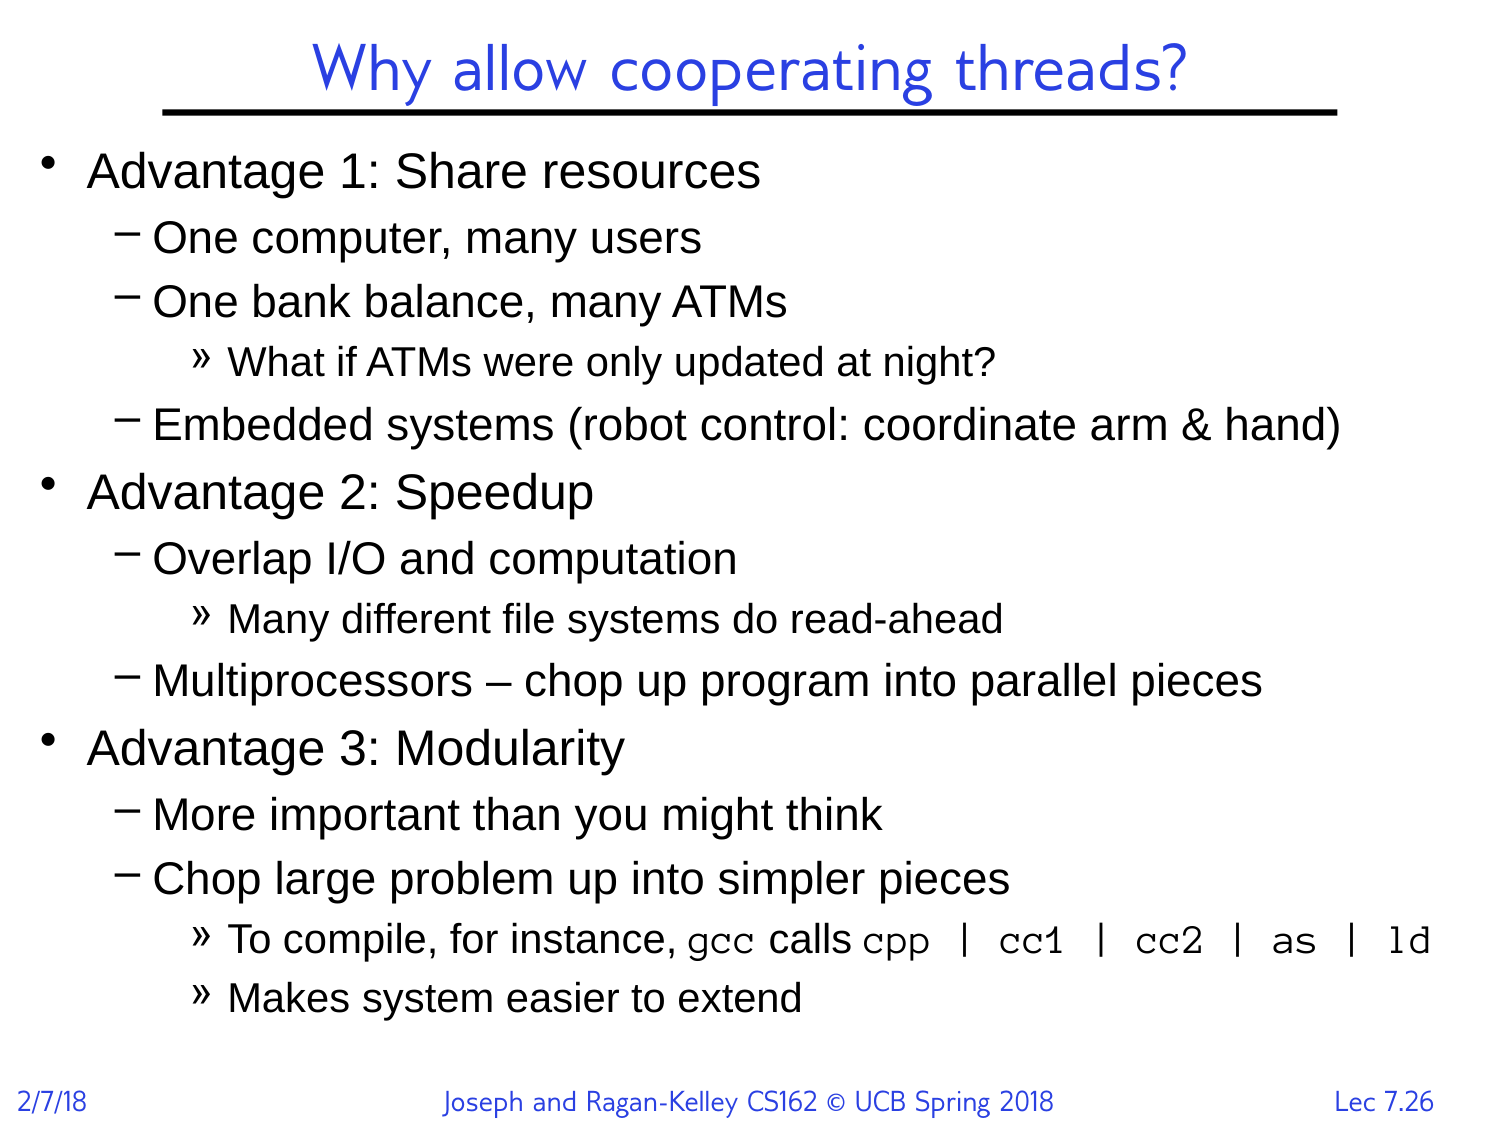

# Why allow cooperating threads?
Advantage 1: Share resources
One computer, many users
One bank balance, many ATMs
What if ATMs were only updated at night?
Embedded systems (robot control: coordinate arm & hand)
Advantage 2: Speedup
Overlap I/O and computation
Many different file systems do read-ahead
Multiprocessors – chop up program into parallel pieces
Advantage 3: Modularity
More important than you might think
Chop large problem up into simpler pieces
To compile, for instance, gcc calls cpp | cc1 | cc2 | as | ld
Makes system easier to extend